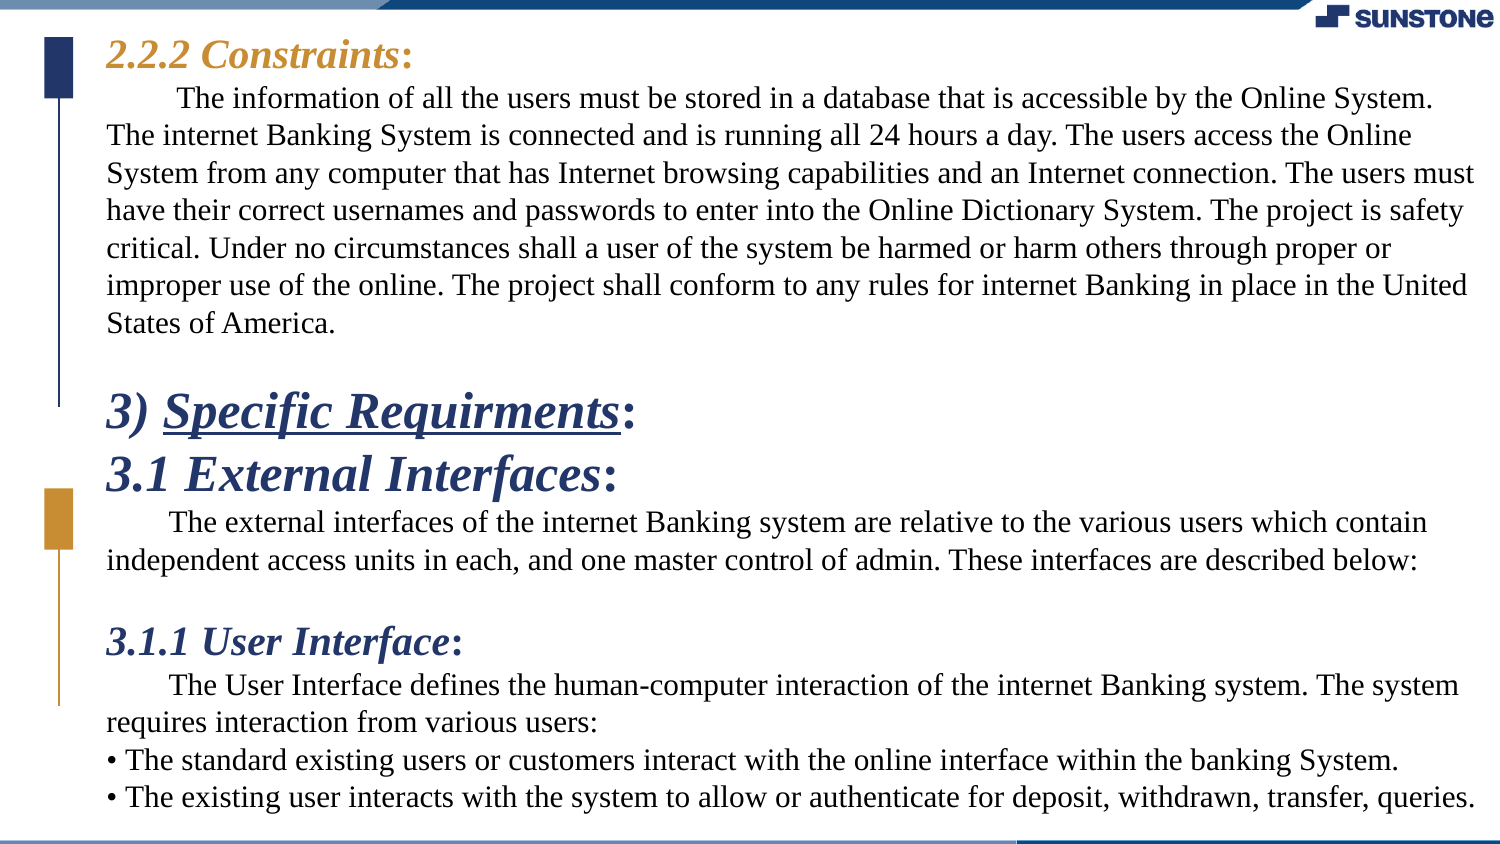

2.2.2 Constraints:
         The information of all the users must be stored in a database that is accessible by the Online System. The internet Banking System is connected and is running all 24 hours a day. The users access the Online System from any computer that has Internet browsing capabilities and an Internet connection. The users must have their correct usernames and passwords to enter into the Online Dictionary System. The project is safety critical. Under no circumstances shall a user of the system be harmed or harm others through proper or improper use of the online. The project shall conform to any rules for internet Banking in place in the United States of America.

3) Specific Requirments:
3.1 External Interfaces:
        The external interfaces of the internet Banking system are relative to the various users which contain independent access units in each, and one master control of admin. These interfaces are described below:

3.1.1 User Interface:
        The User Interface defines the human-computer interaction of the internet Banking system. The system requires interaction from various users:
• The standard existing users or customers interact with the online interface within the banking System.
• The existing user interacts with the system to allow or authenticate for deposit, withdrawn, transfer, queries.